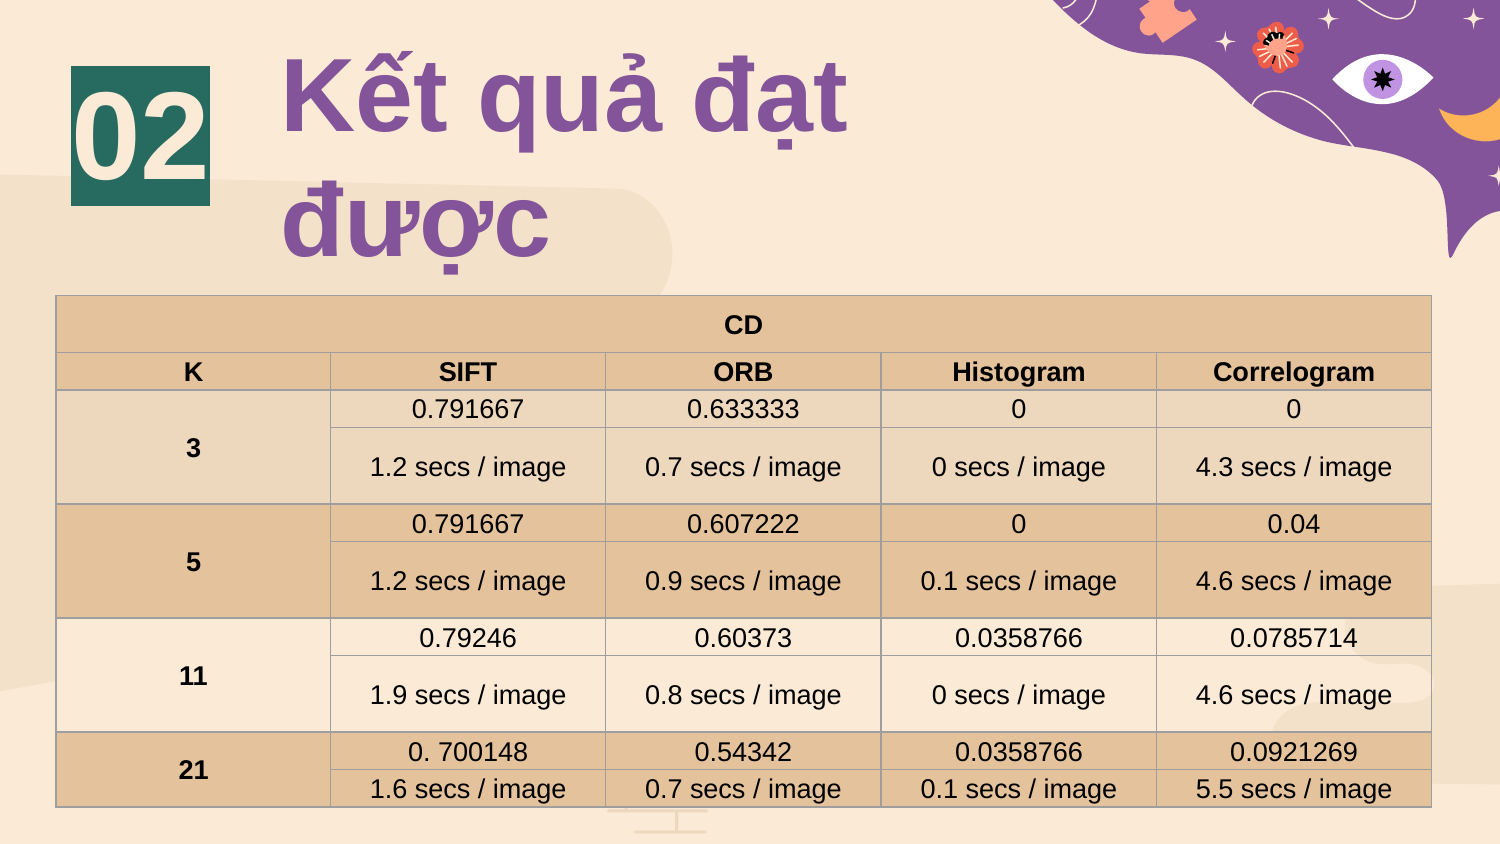

Kết quả đạt được
02
| CD |  |  |  |  |
| --- | --- | --- | --- | --- |
| K | SIFT | ORB | Histogram | Correlogram |
| 3 | 0.791667 | 0.633333 | 0 | 0 |
|  | 1.2 secs / image | 0.7 secs / image | 0 secs / image | 4.3 secs / image |
| 5 | 0.791667 | 0.607222 | 0 | 0.04 |
|  | 1.2 secs / image | 0.9 secs / image | 0.1 secs / image | 4.6 secs / image |
| 11 | 0.79246 | 0.60373 | 0.0358766 | 0.0785714 |
|  | 1.9 secs / image | 0.8 secs / image | 0 secs / image | 4.6 secs / image |
| 21 | 0. 700148 | 0.54342 | 0.0358766 | 0.0921269 |
|  | 1.6 secs / image | 0.7 secs / image | 0.1 secs / image | 5.5 secs / image |